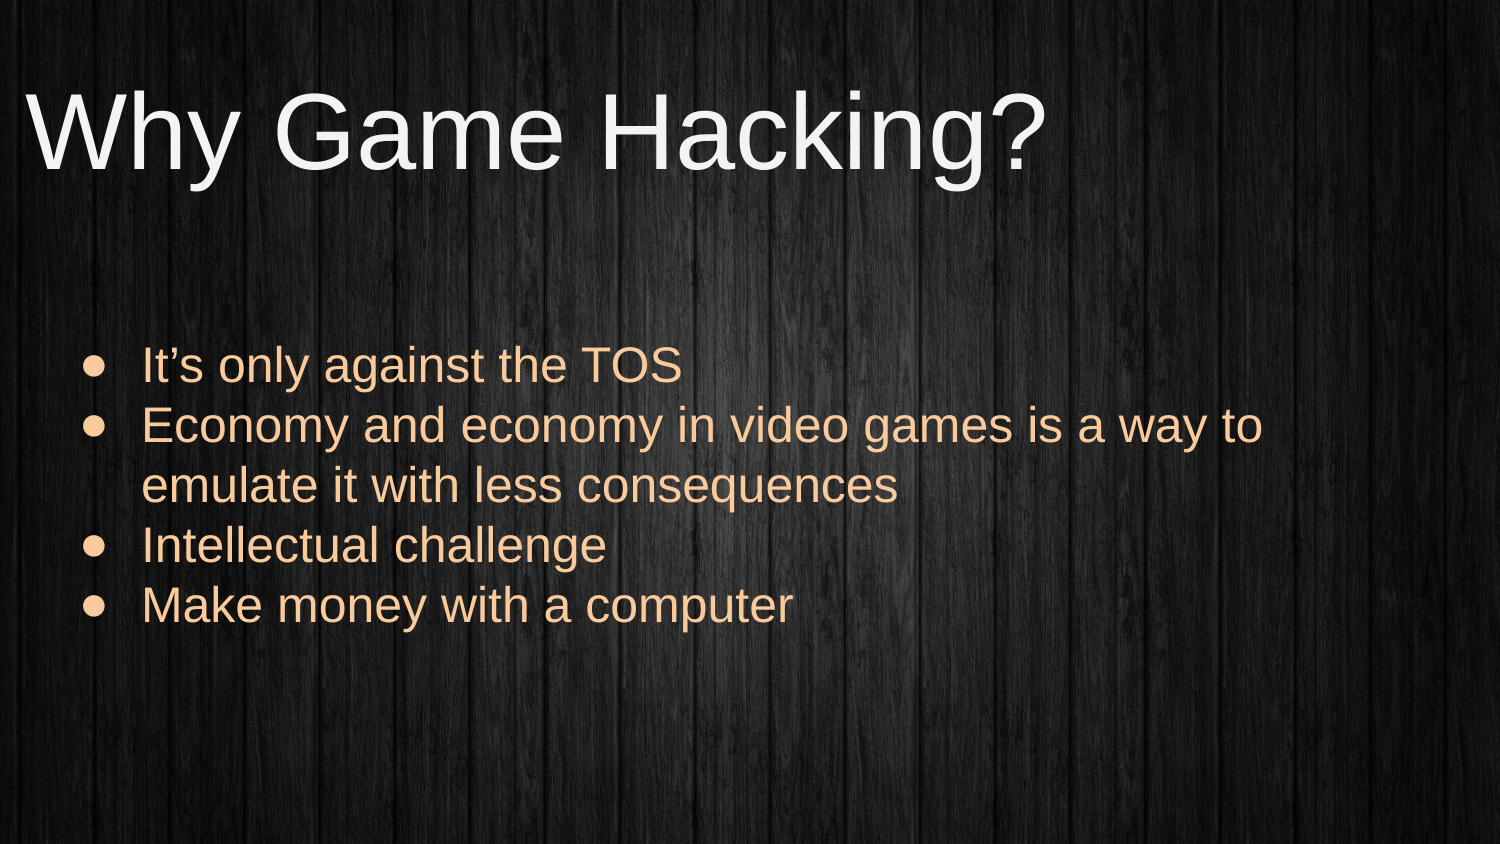

# Why Game Hacking?
It’s only against the TOS
Economy and economy in video games is a way to emulate it with less consequences
Intellectual challenge
Make money with a computer